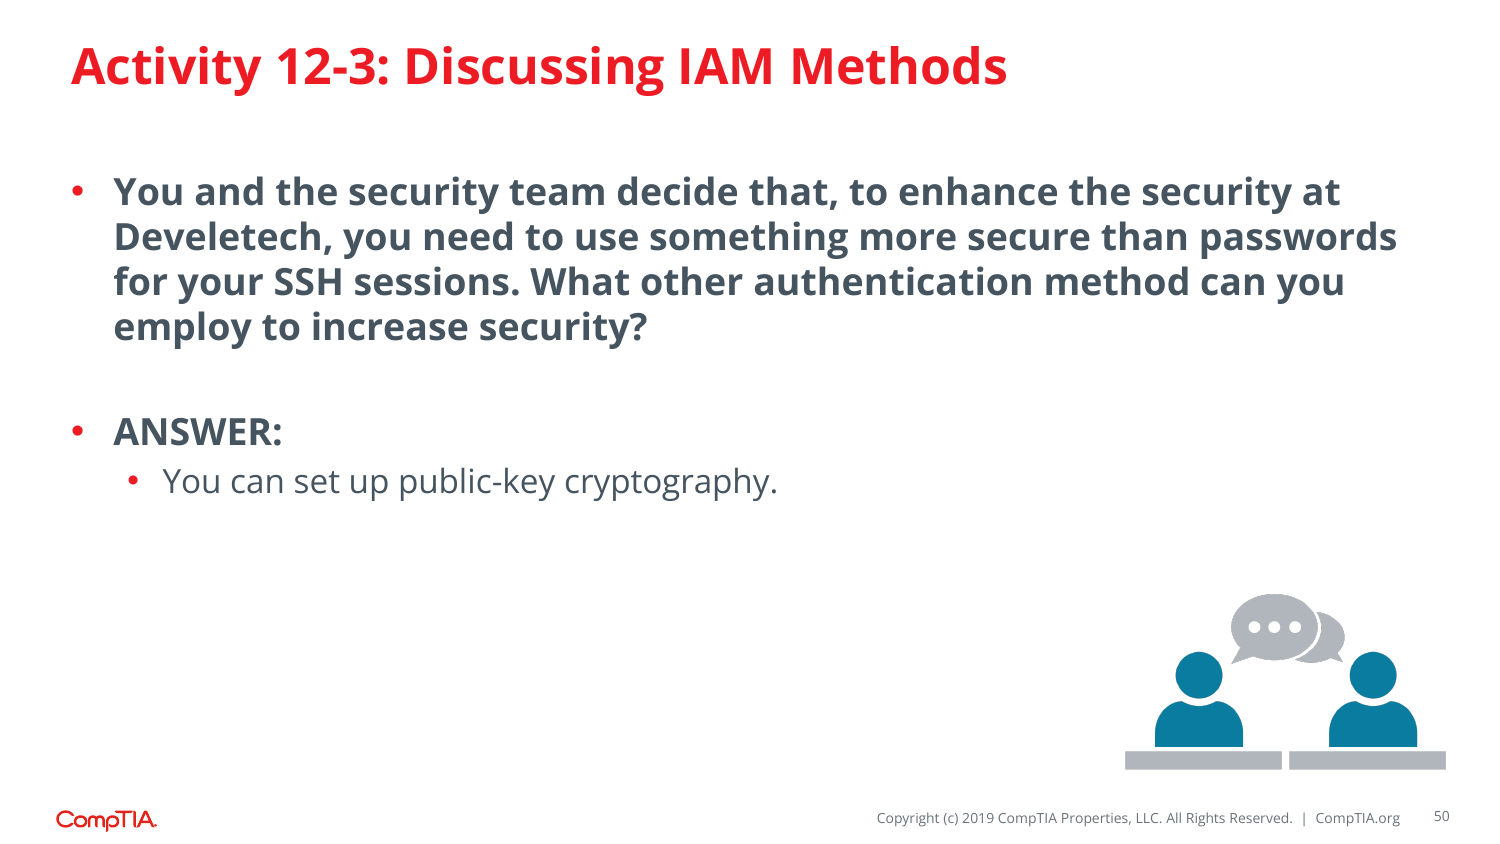

# Activity 12-3: Discussing IAM Methods
You and the security team decide that, to enhance the security at Develetech, you need to use something more secure than passwords for your SSH sessions. What other authentication method can you employ to increase security?

ANSWER:
You can set up public-key cryptography.

50